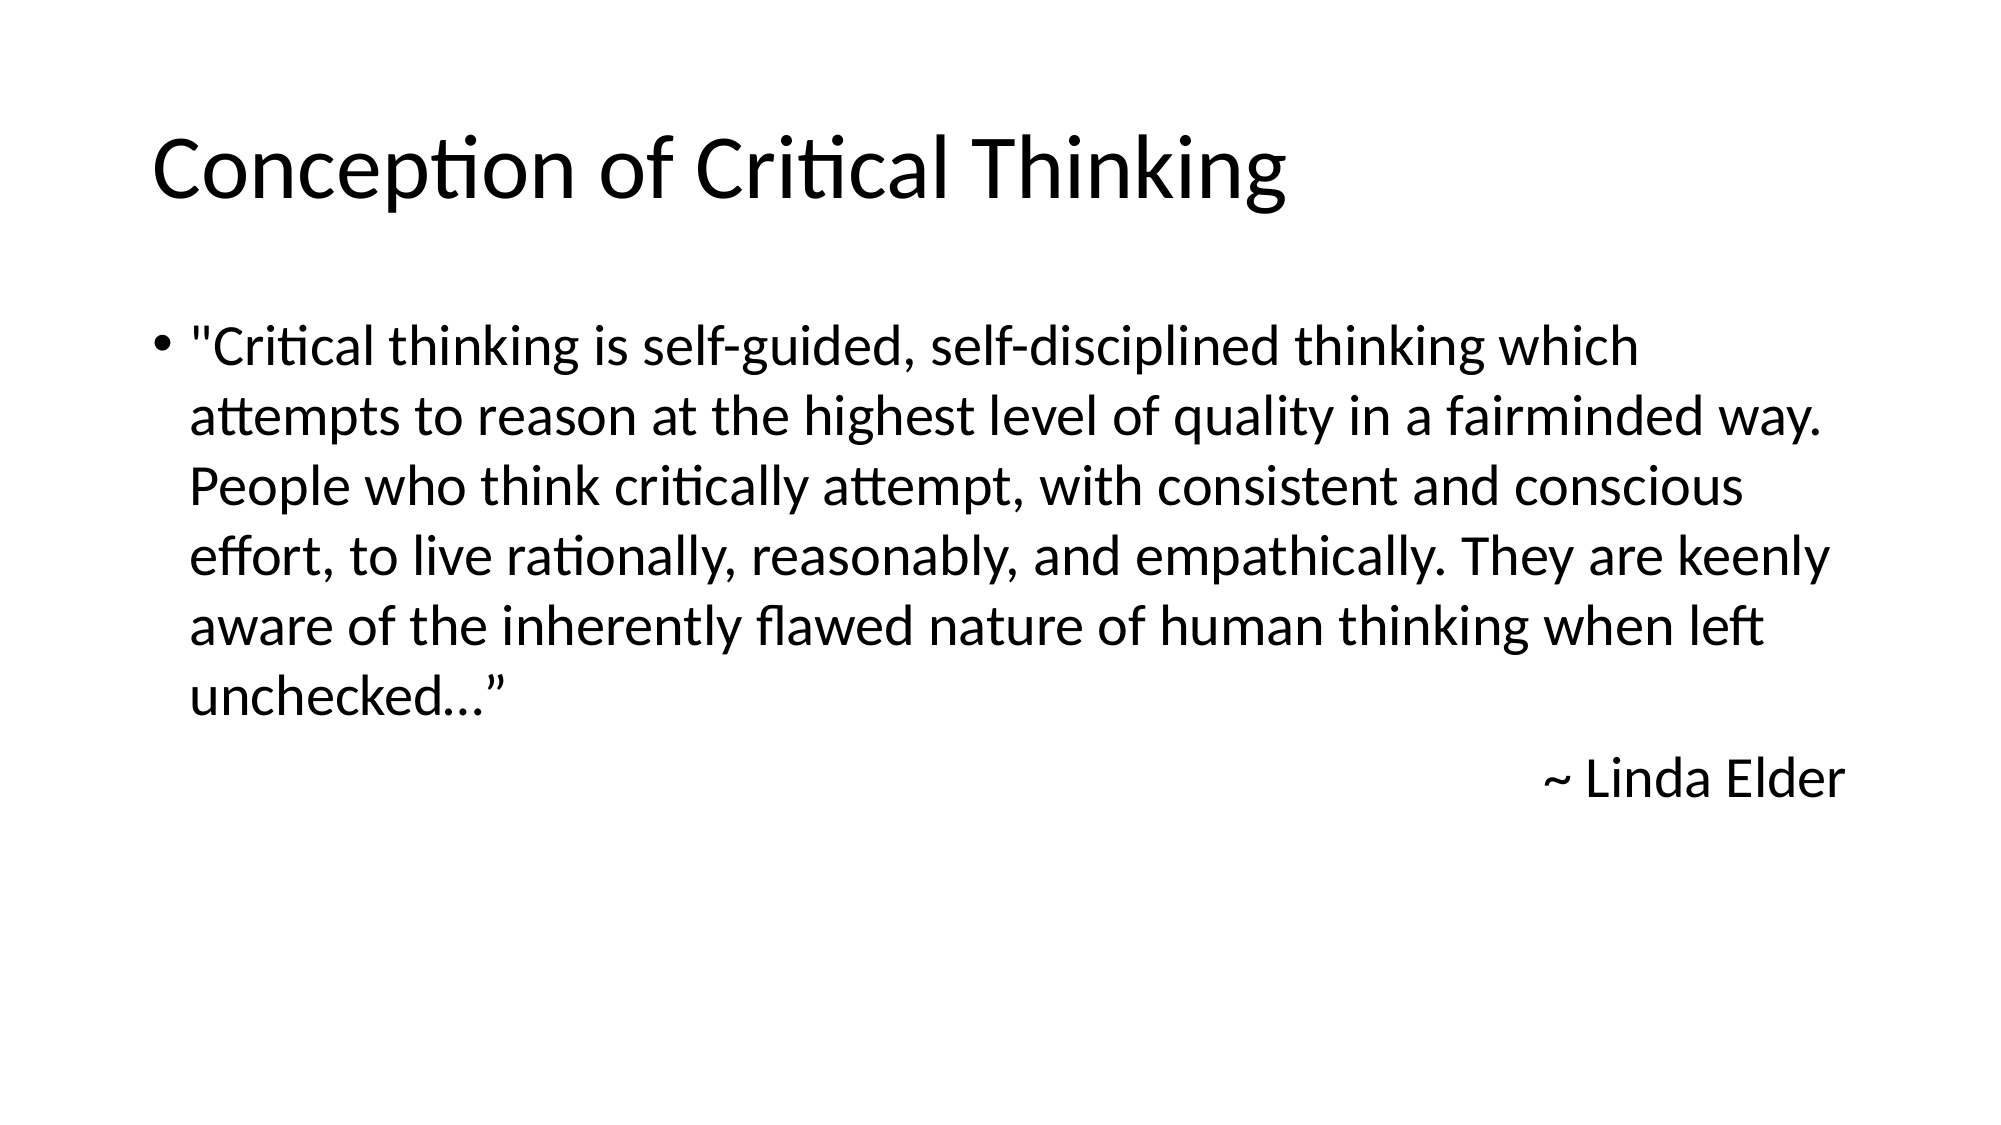

# Conception of Critical Thinking
"Critical thinking is self-guided, self-disciplined thinking which attempts to reason at the highest level of quality in a fairminded way. People who think critically attempt, with consistent and conscious effort, to live rationally, reasonably, and empathically. They are keenly aware of the inherently flawed nature of human thinking when left unchecked…”
~ Linda Elder